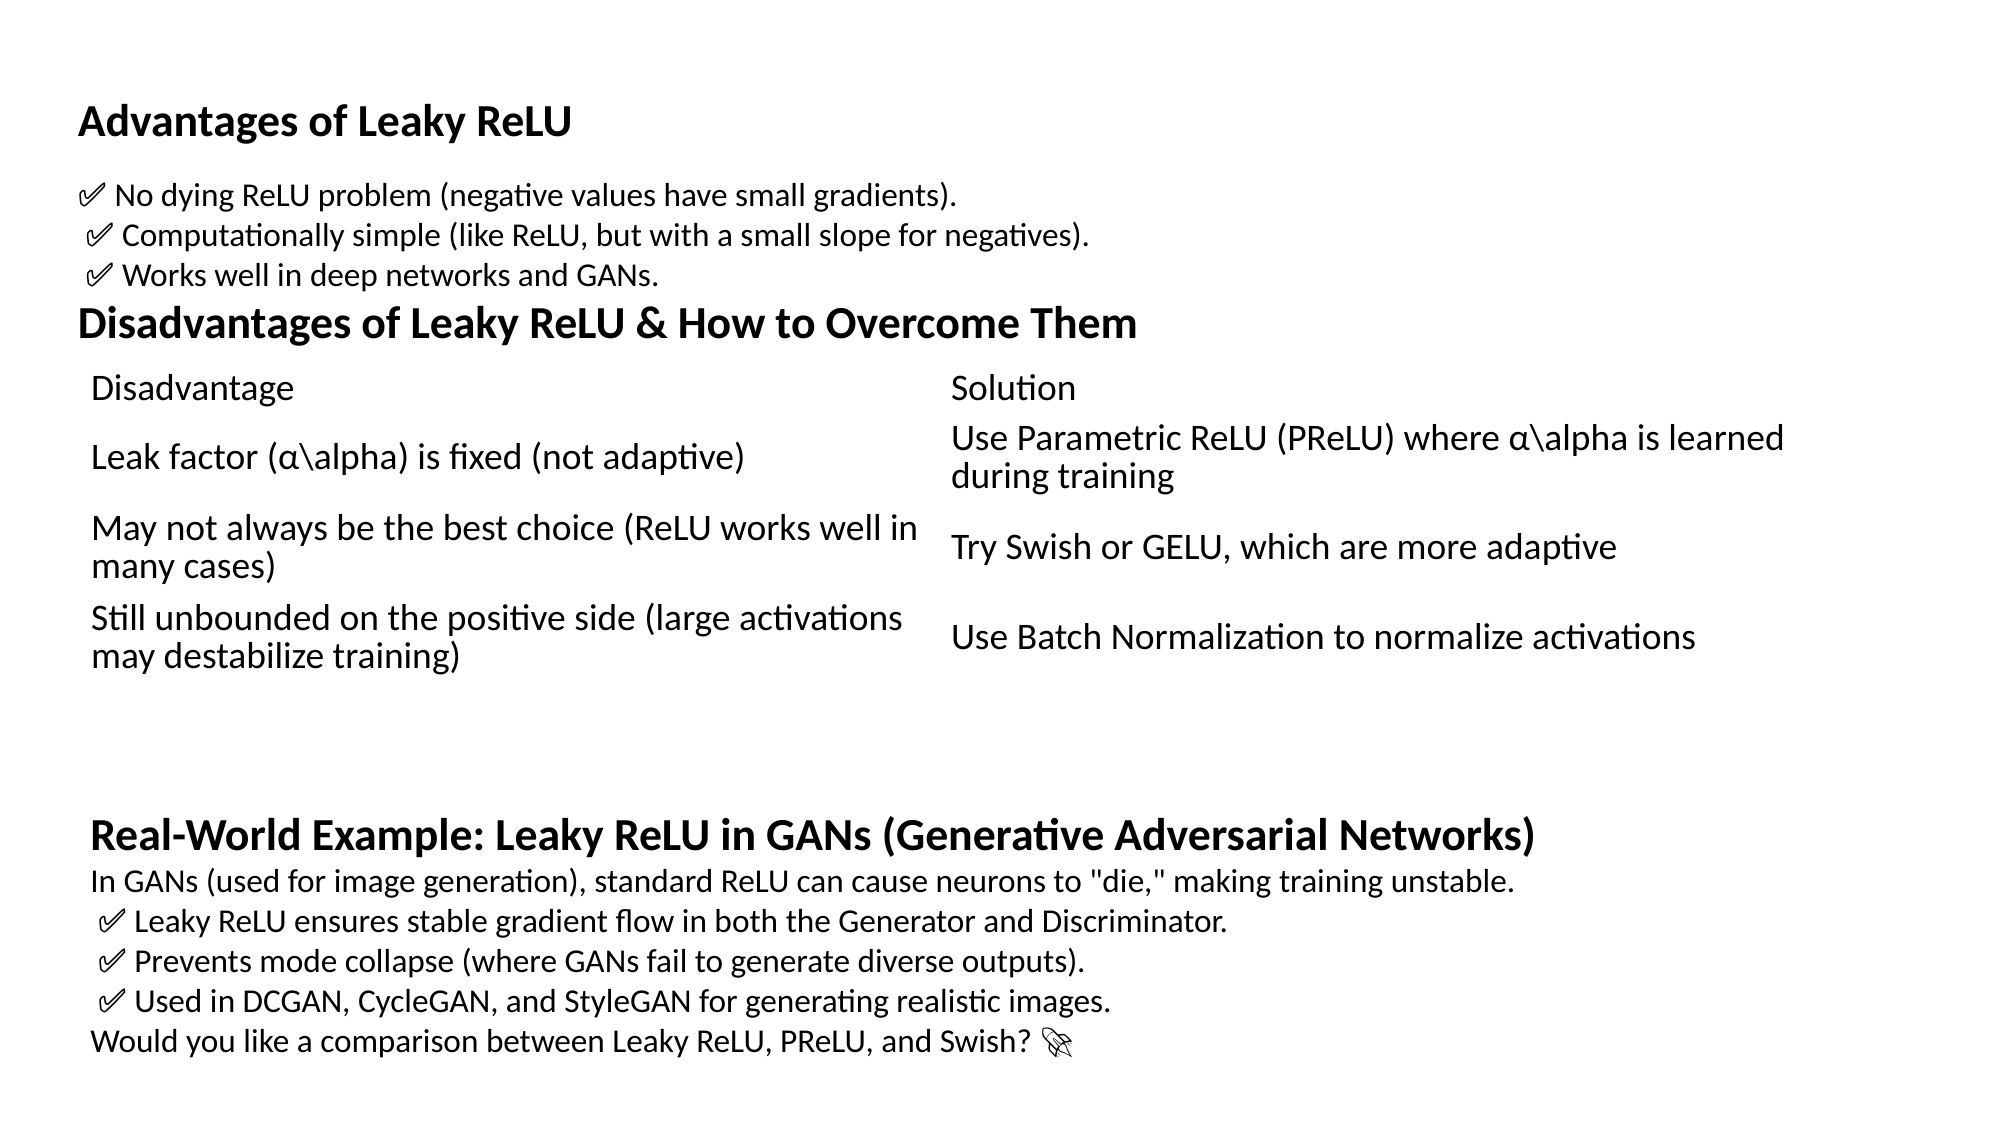

Advantages of Leaky ReLU
✅ No dying ReLU problem (negative values have small gradients).
 ✅ Computationally simple (like ReLU, but with a small slope for negatives).
 ✅ Works well in deep networks and GANs.
Disadvantages of Leaky ReLU & How to Overcome Them
| Disadvantage | Solution |
| --- | --- |
| Leak factor (α\alpha) is fixed (not adaptive) | Use Parametric ReLU (PReLU) where α\alpha is learned during training |
| May not always be the best choice (ReLU works well in many cases) | Try Swish or GELU, which are more adaptive |
| Still unbounded on the positive side (large activations may destabilize training) | Use Batch Normalization to normalize activations |
Real-World Example: Leaky ReLU in GANs (Generative Adversarial Networks)
In GANs (used for image generation), standard ReLU can cause neurons to "die," making training unstable.
 ✅ Leaky ReLU ensures stable gradient flow in both the Generator and Discriminator.
 ✅ Prevents mode collapse (where GANs fail to generate diverse outputs).
 ✅ Used in DCGAN, CycleGAN, and StyleGAN for generating realistic images.
Would you like a comparison between Leaky ReLU, PReLU, and Swish? 🚀